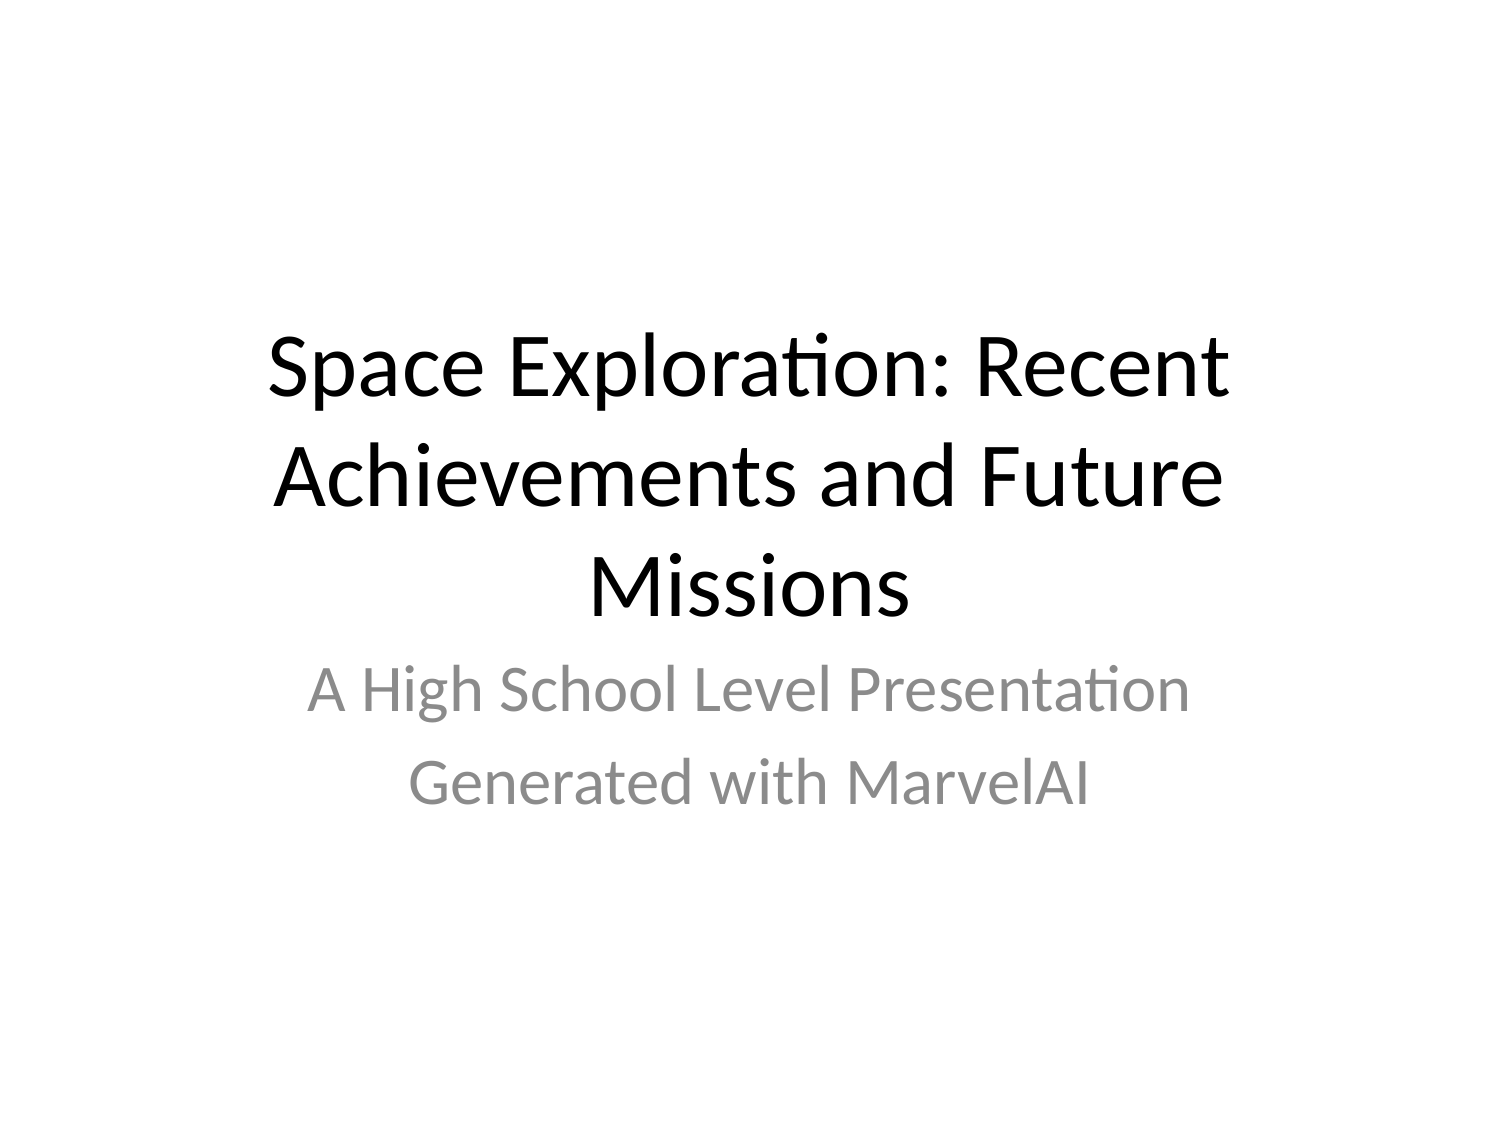

# Space Exploration: Recent Achievements and Future Missions
A High School Level Presentation
Generated with MarvelAI